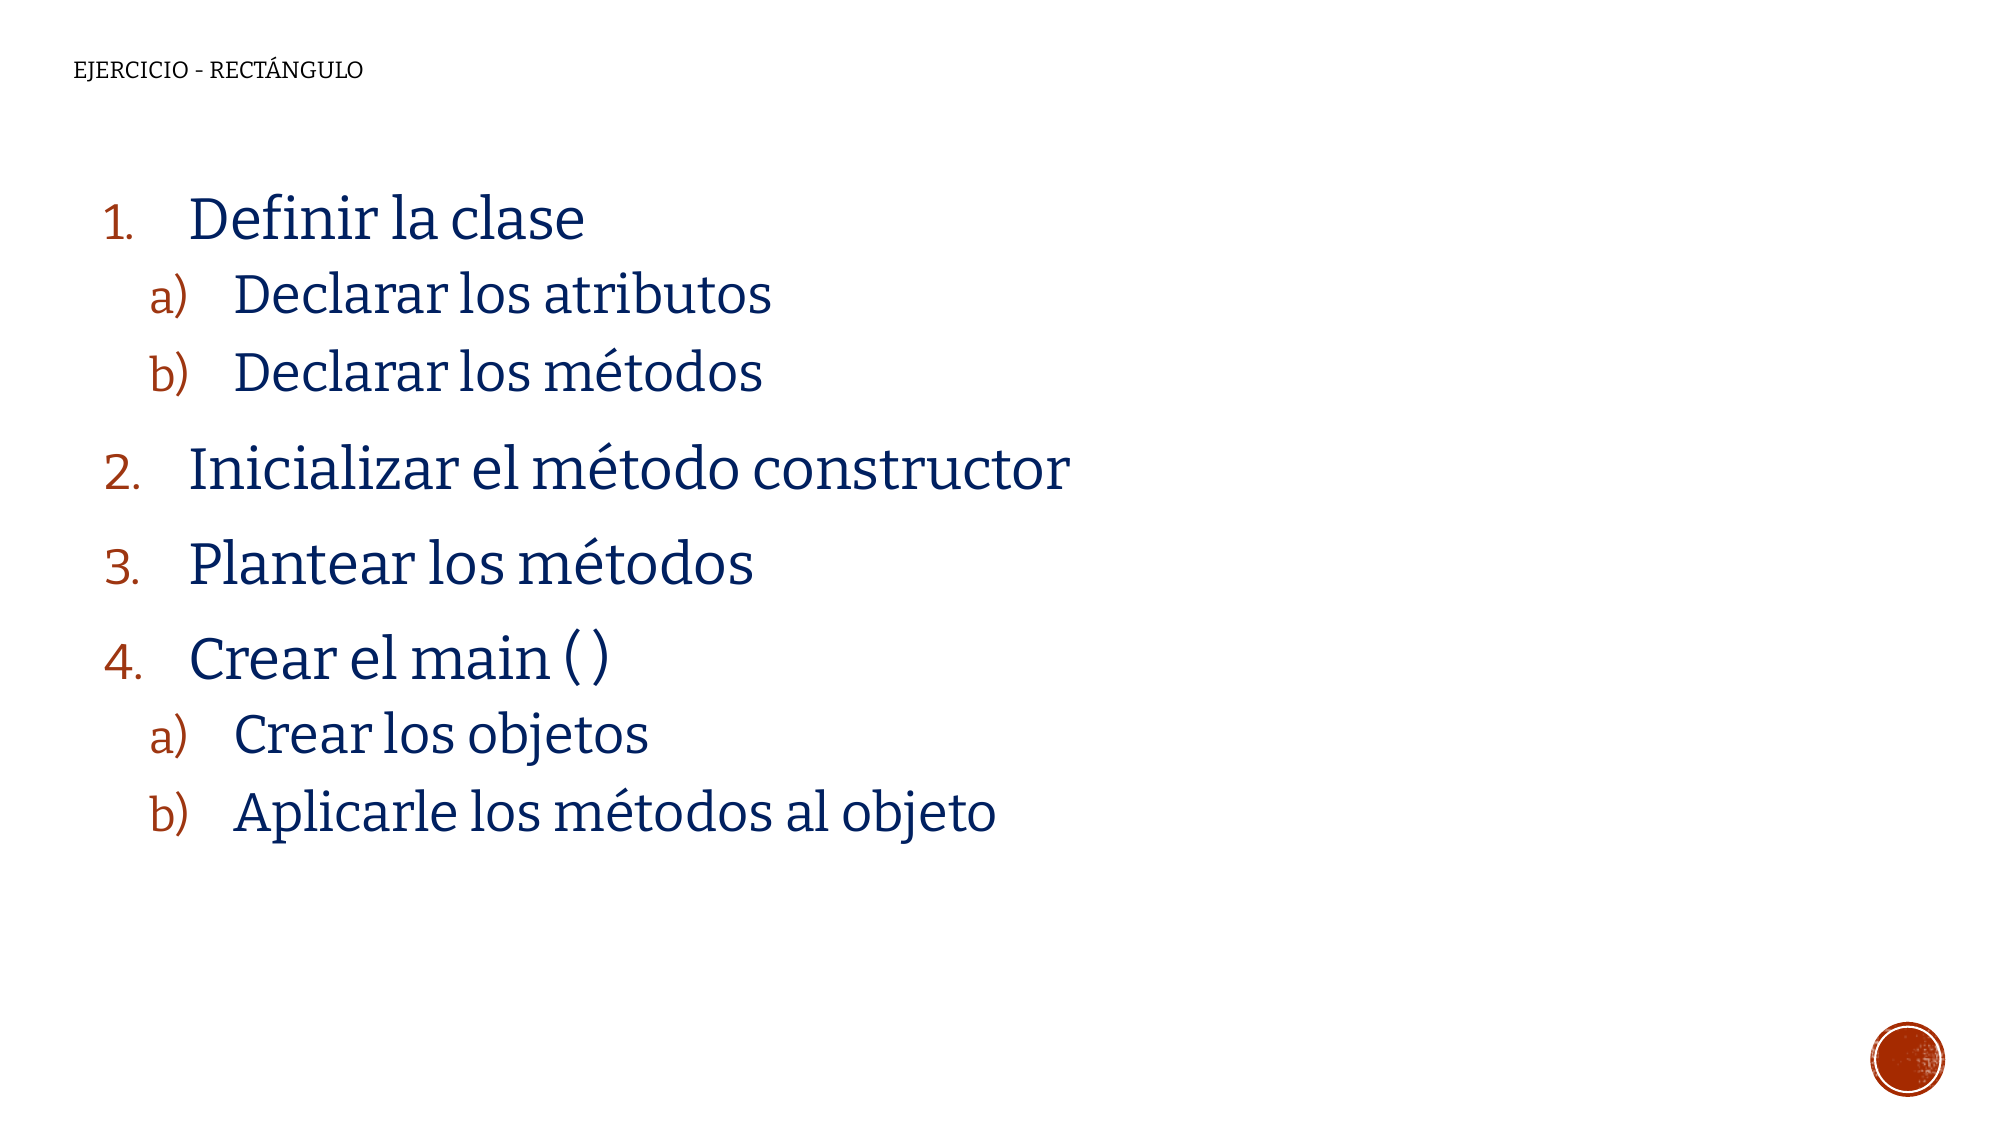

# Ejercicio - Rectángulo
Definir la clase
Declarar los atributos
Declarar los métodos
Inicializar el método constructor
Plantear los métodos
Crear el main ( )
Crear los objetos
Aplicarle los métodos al objeto